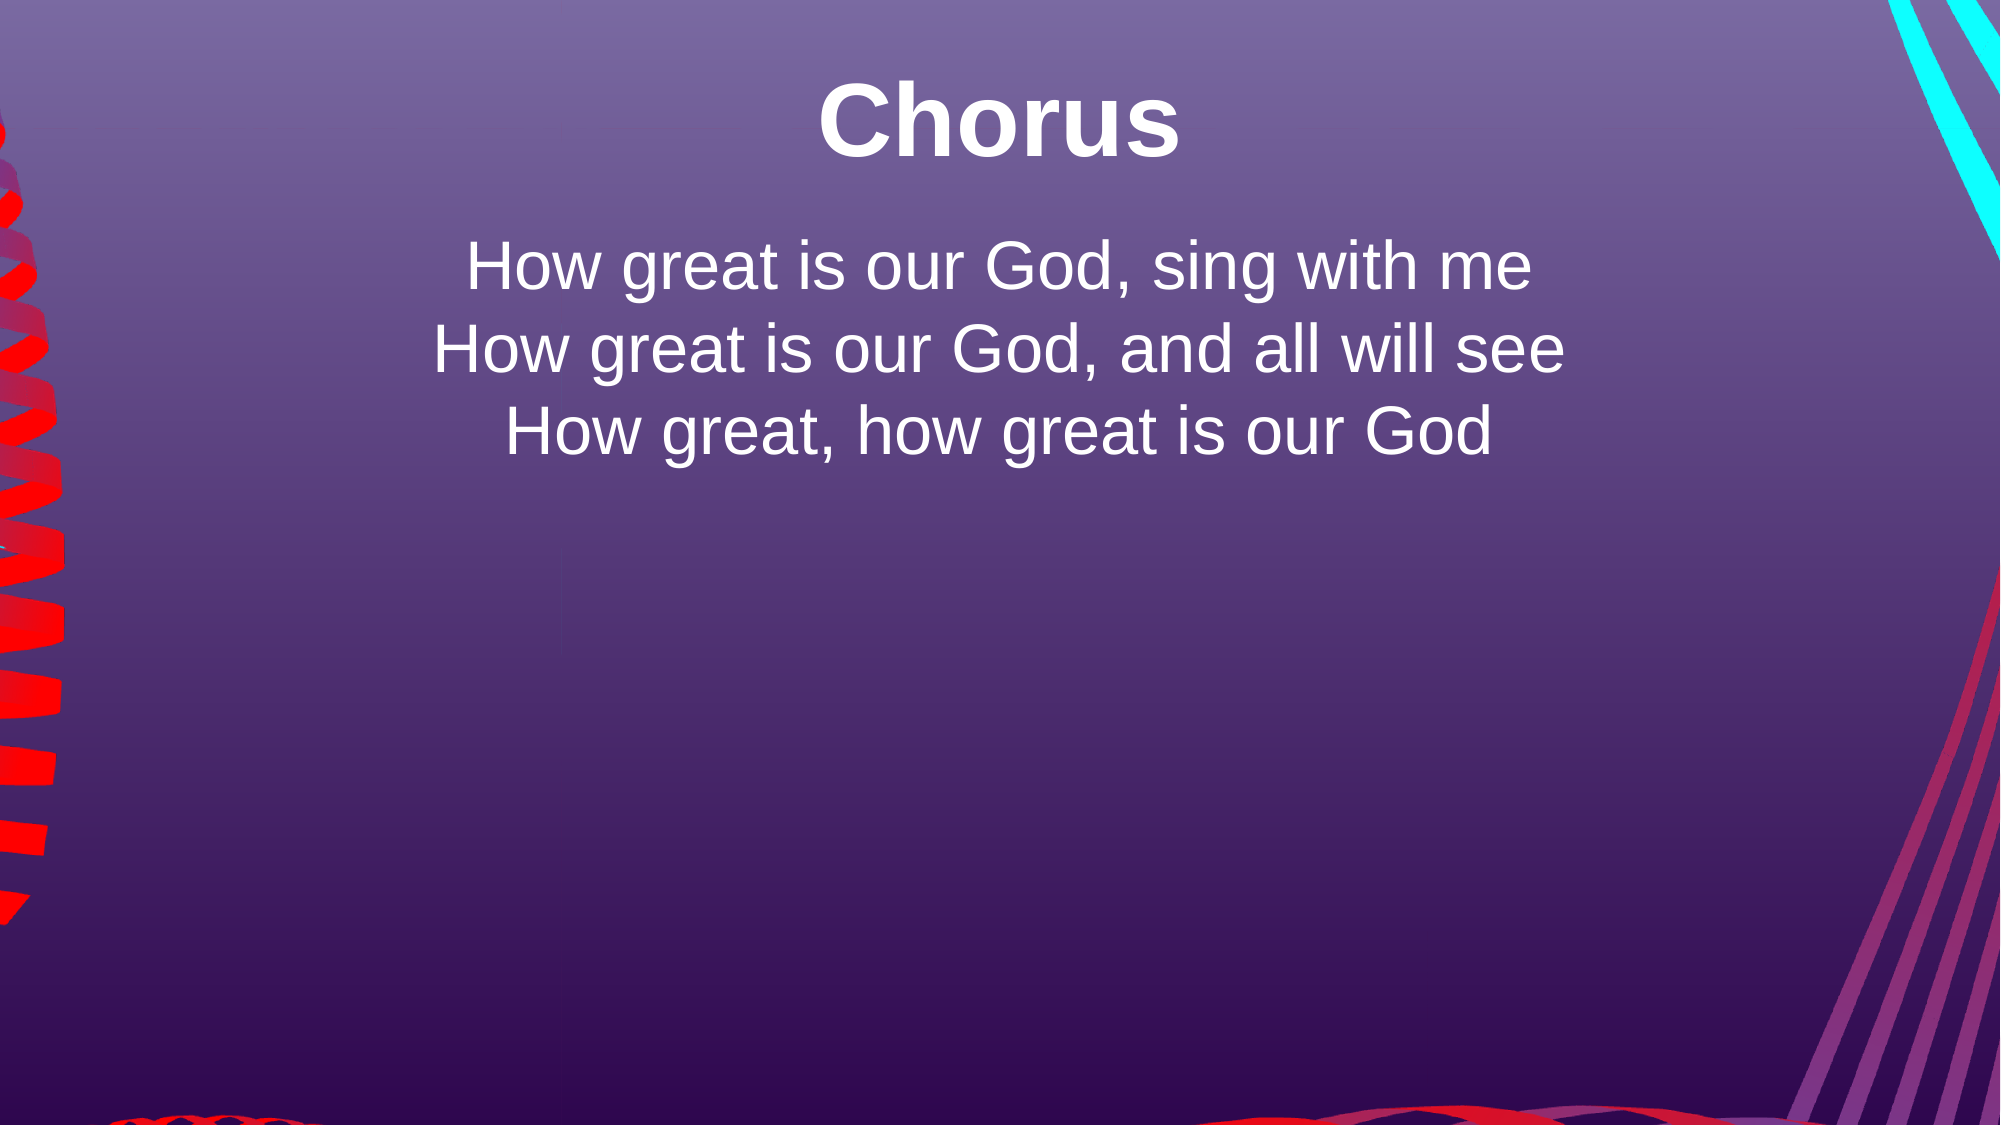

Chorus
How great is our God, sing with me
How great is our God, and all will see
How great, how great is our God